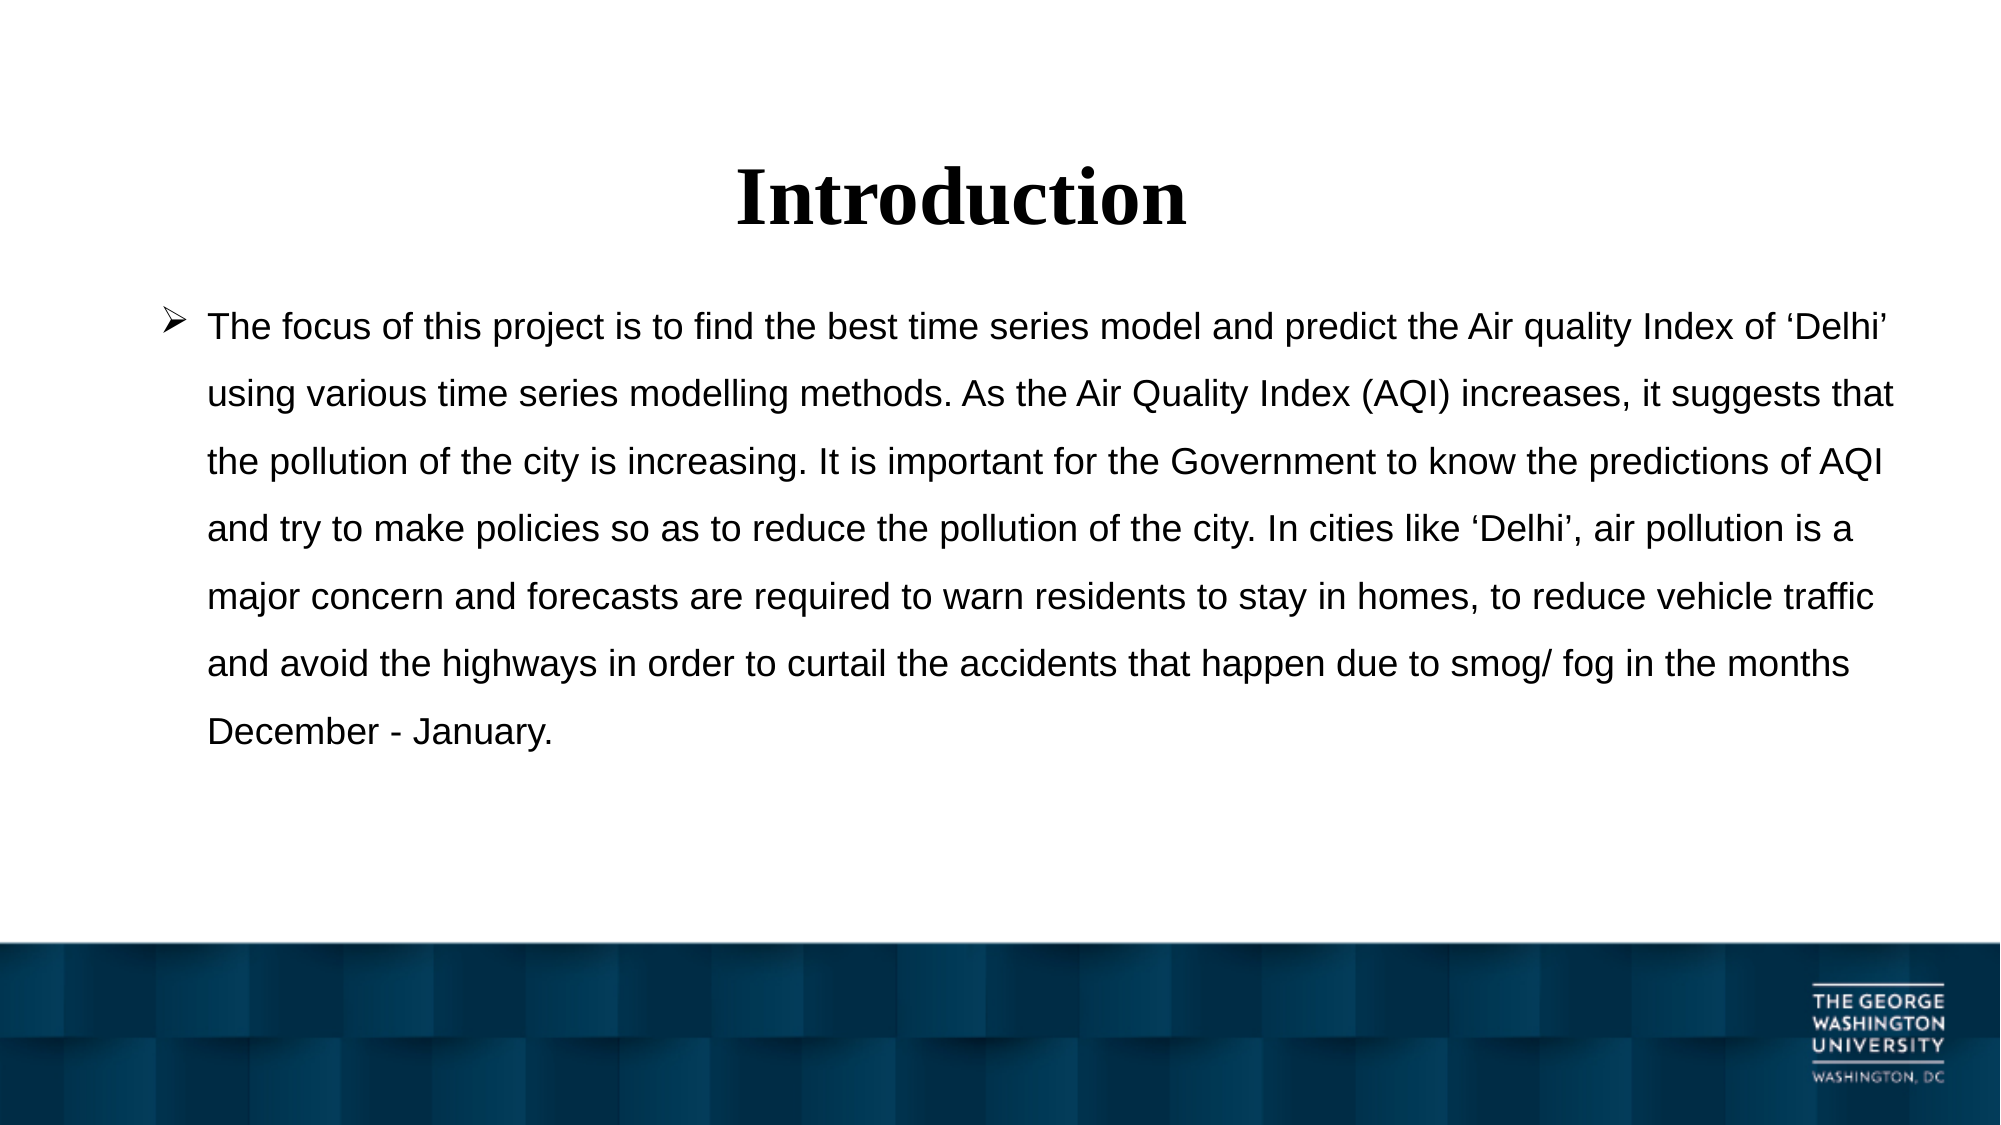

# Introduction
The focus of this project is to find the best time series model and predict the Air quality Index of ‘Delhi’ using various time series modelling methods. As the Air Quality Index (AQI) increases, it suggests that the pollution of the city is increasing. It is important for the Government to know the predictions of AQI and try to make policies so as to reduce the pollution of the city. In cities like ‘Delhi’, air pollution is a major concern and forecasts are required to warn residents to stay in homes, to reduce vehicle traffic and avoid the highways in order to curtail the accidents that happen due to smog/ fog in the months December - January.